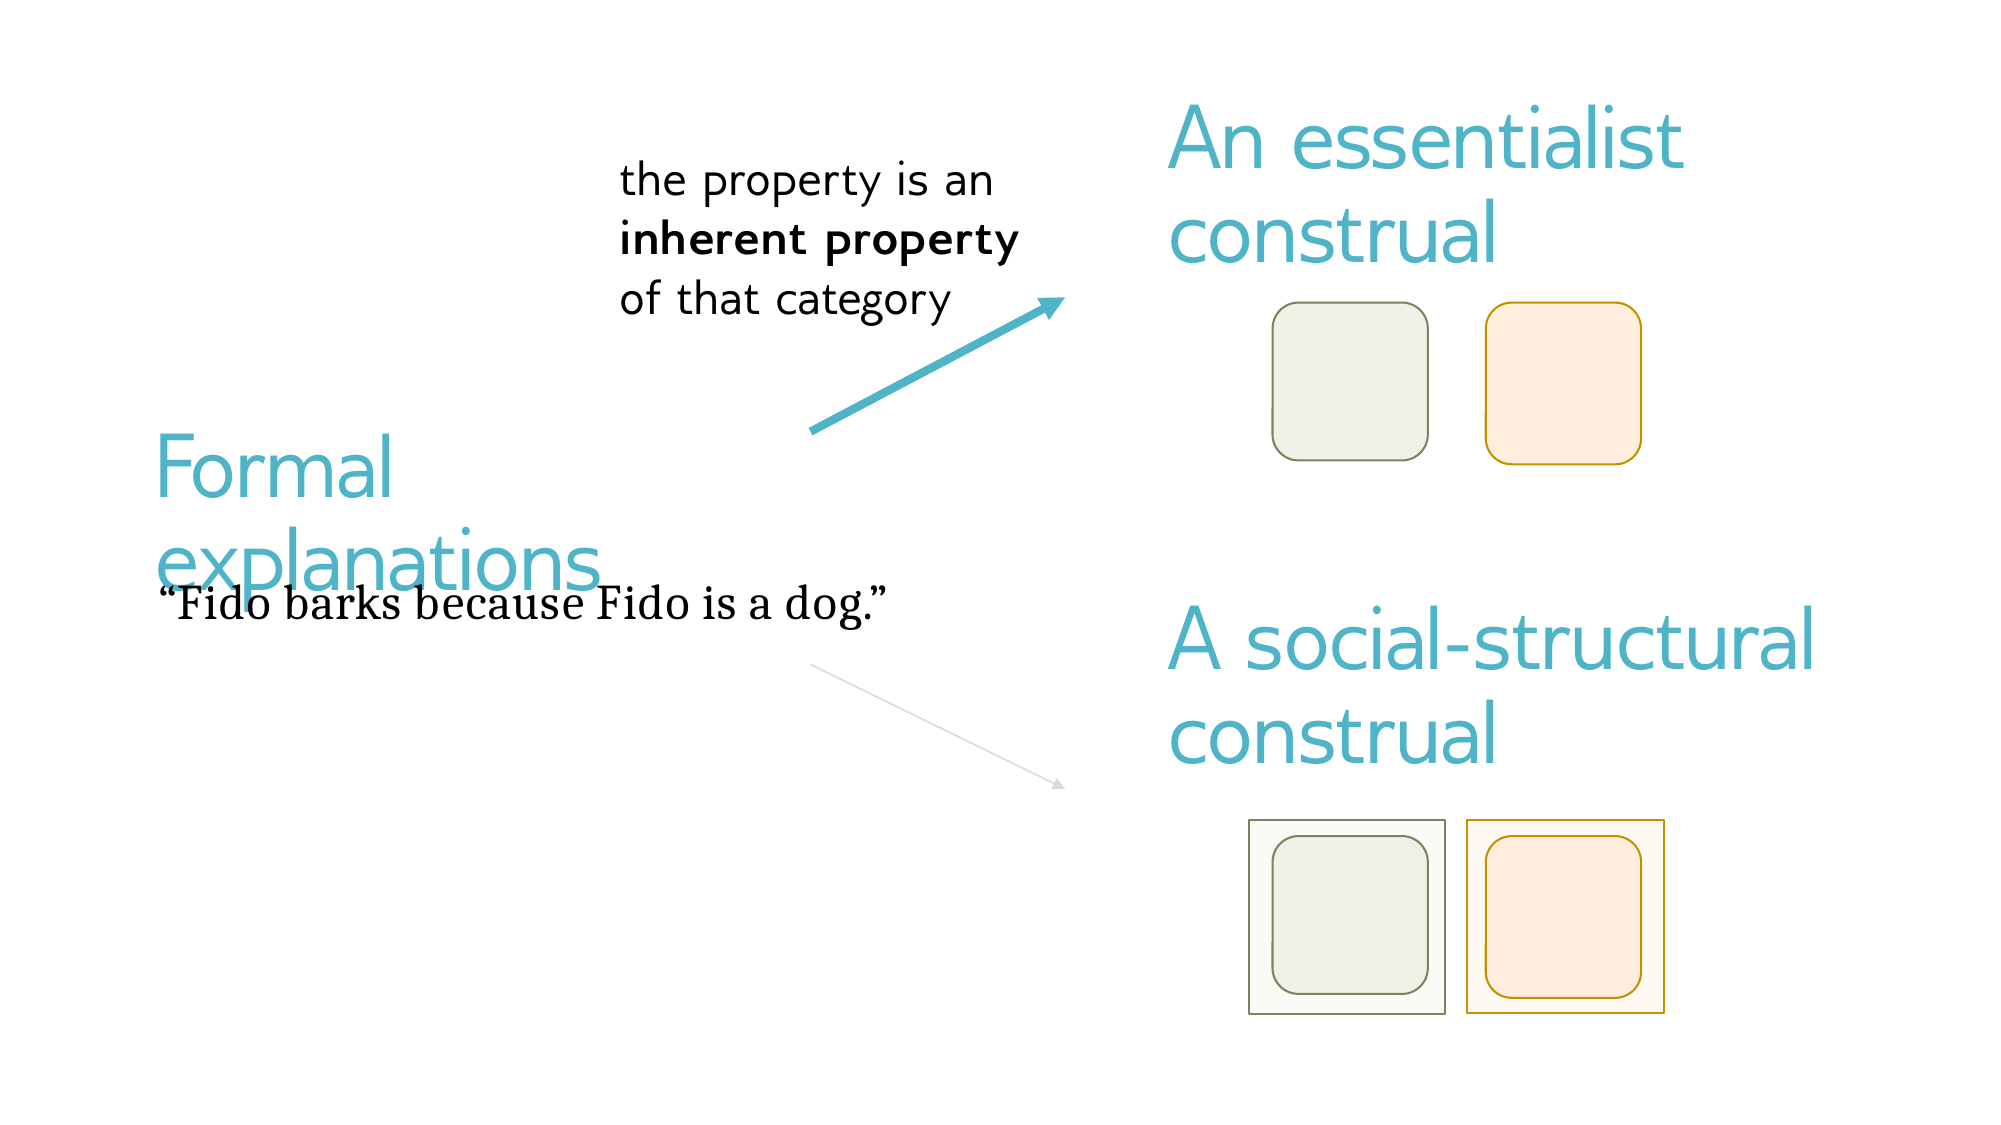

An essentialist
construal
the property is an
inherent property
of that category

Formal explanations
# A social-structural construal
“Fido barks because Fido is a dog.”